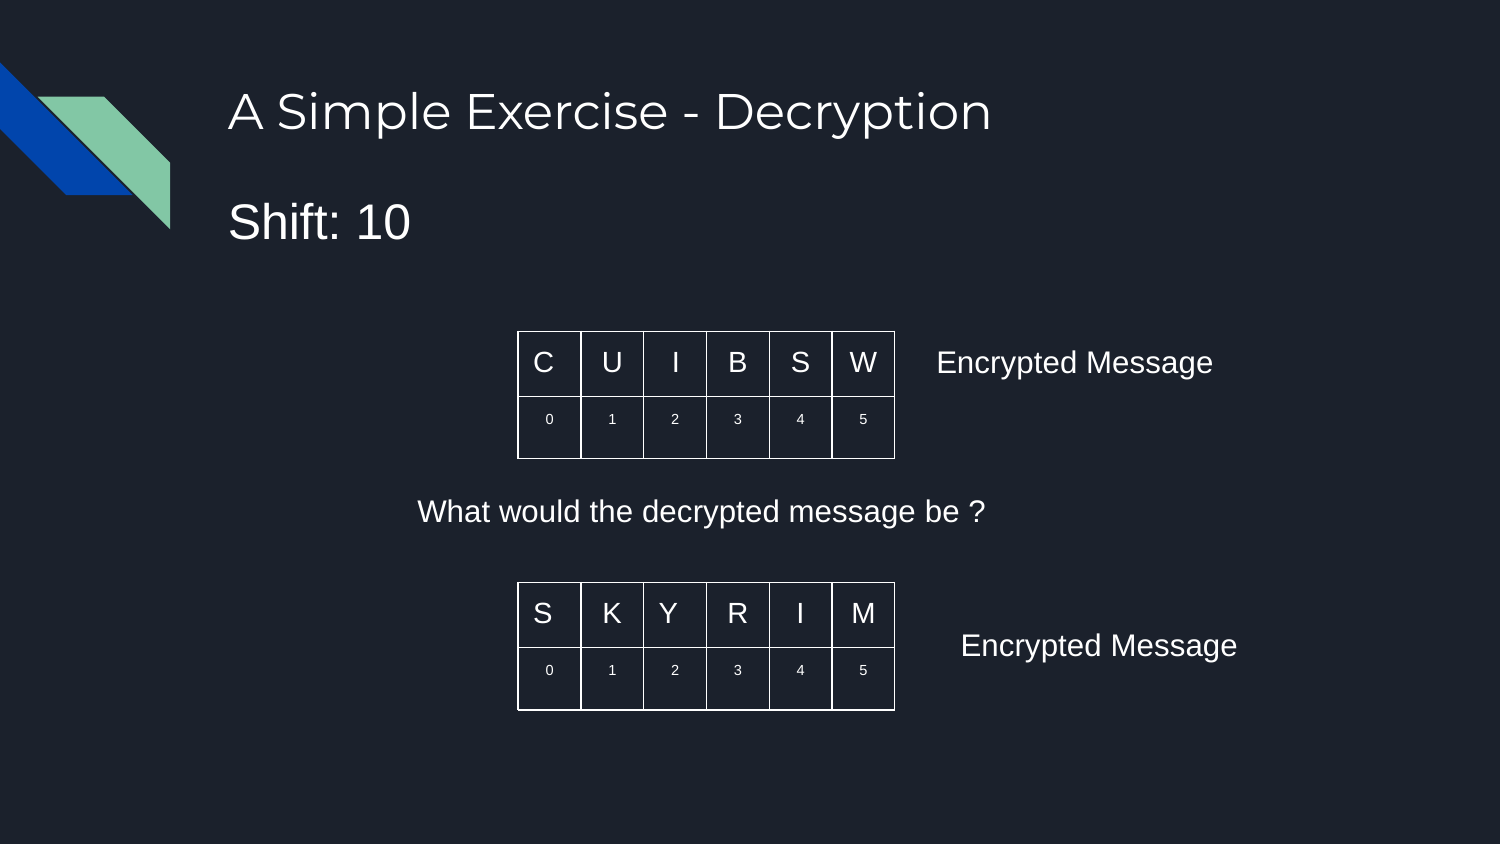

# A Simple Exercise - Decryption
Shift: 10

Encrypted Message
| C | U | I | B | S | W |
| --- | --- | --- | --- | --- | --- |
| 0 | 1 | 2 | 3 | 4 | 5 |
What would the decrypted message be ?
| S | K | Y | R | I | M |
| --- | --- | --- | --- | --- | --- |
| 0 | 1 | 2 | 3 | 4 | 5 |
Encrypted Message